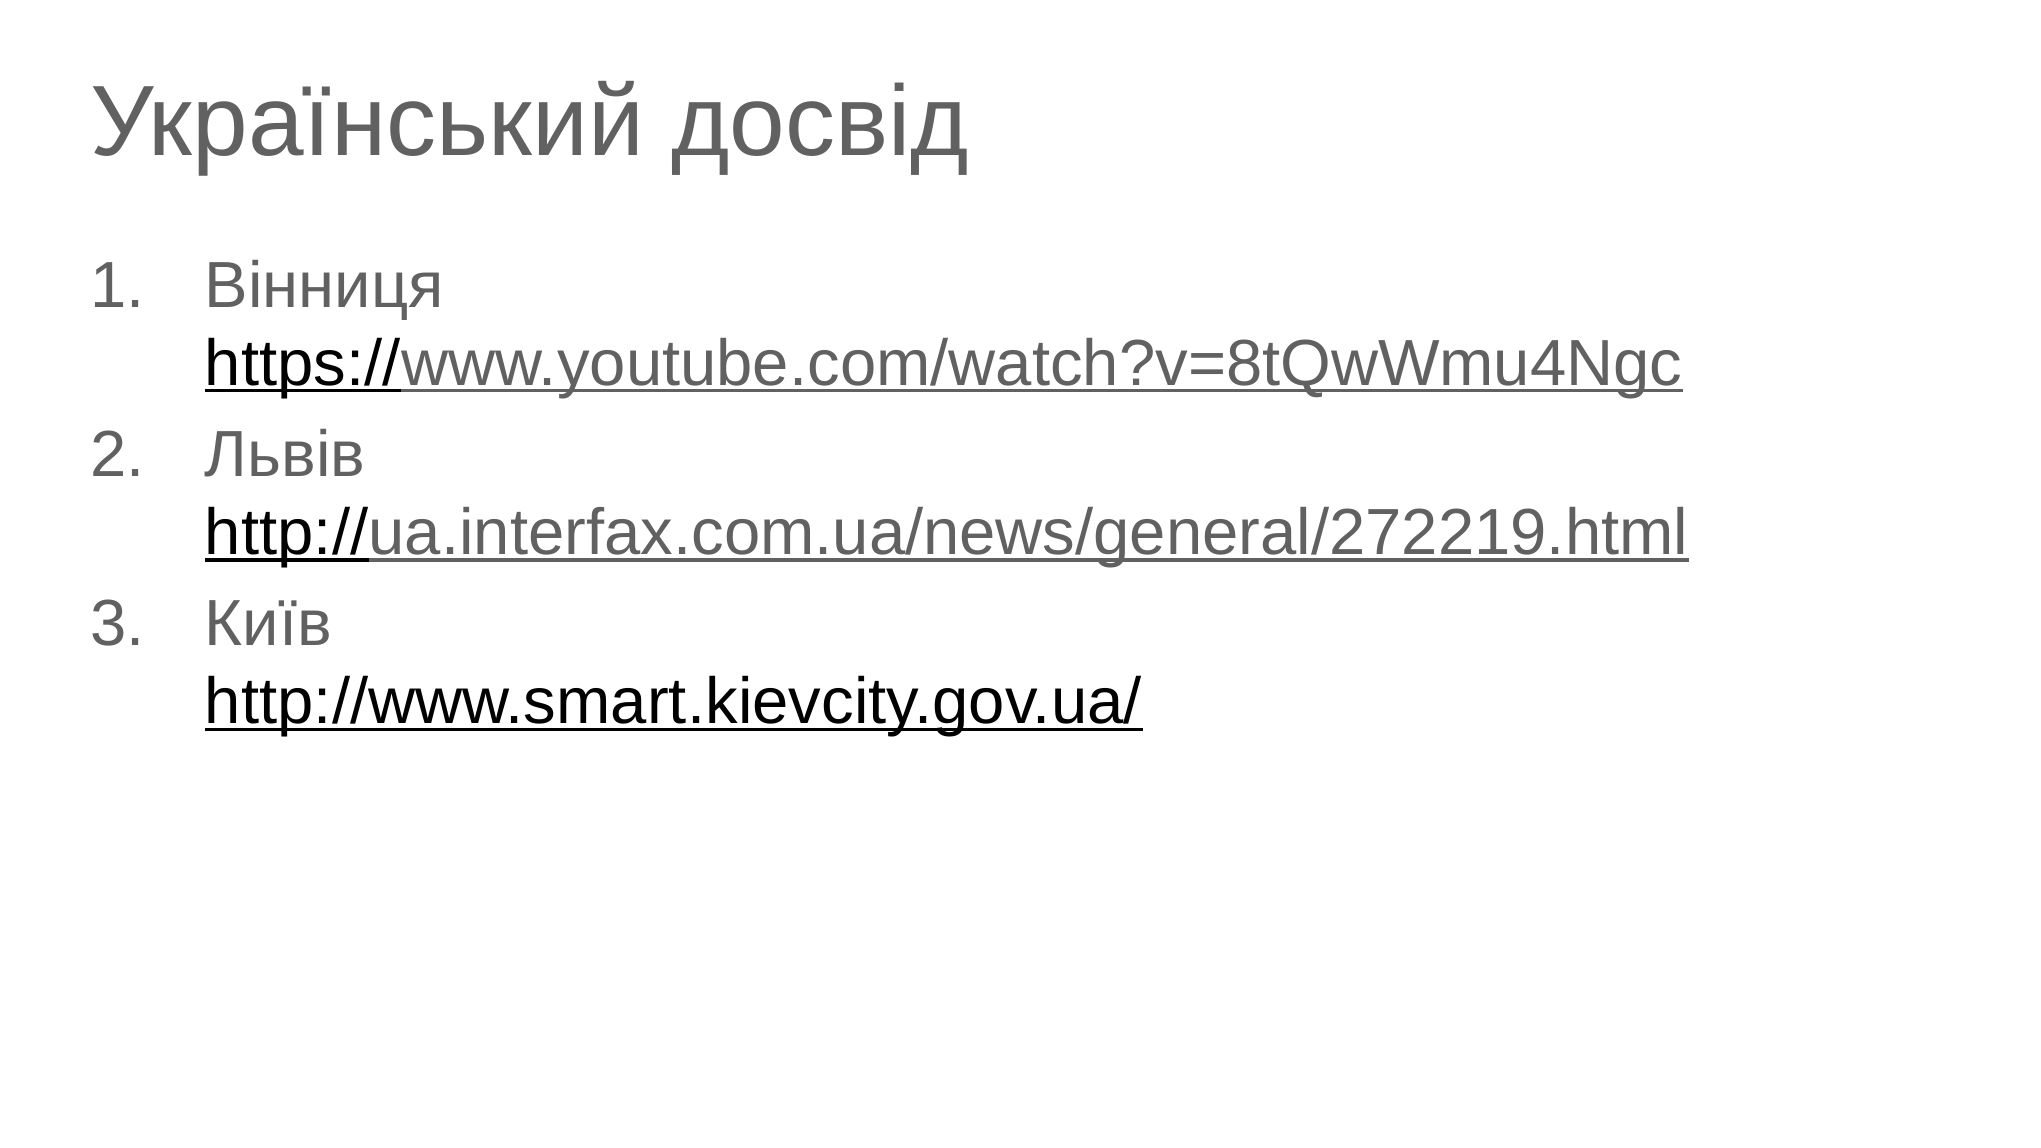

# Український досвід
Вінниця
https://www.youtube.com/watch?v=8tQwWmu4Ngc
Львів
http://ua.interfax.com.ua/news/general/272219.html
Київ
http://www.smart.kievcity.gov.ua/